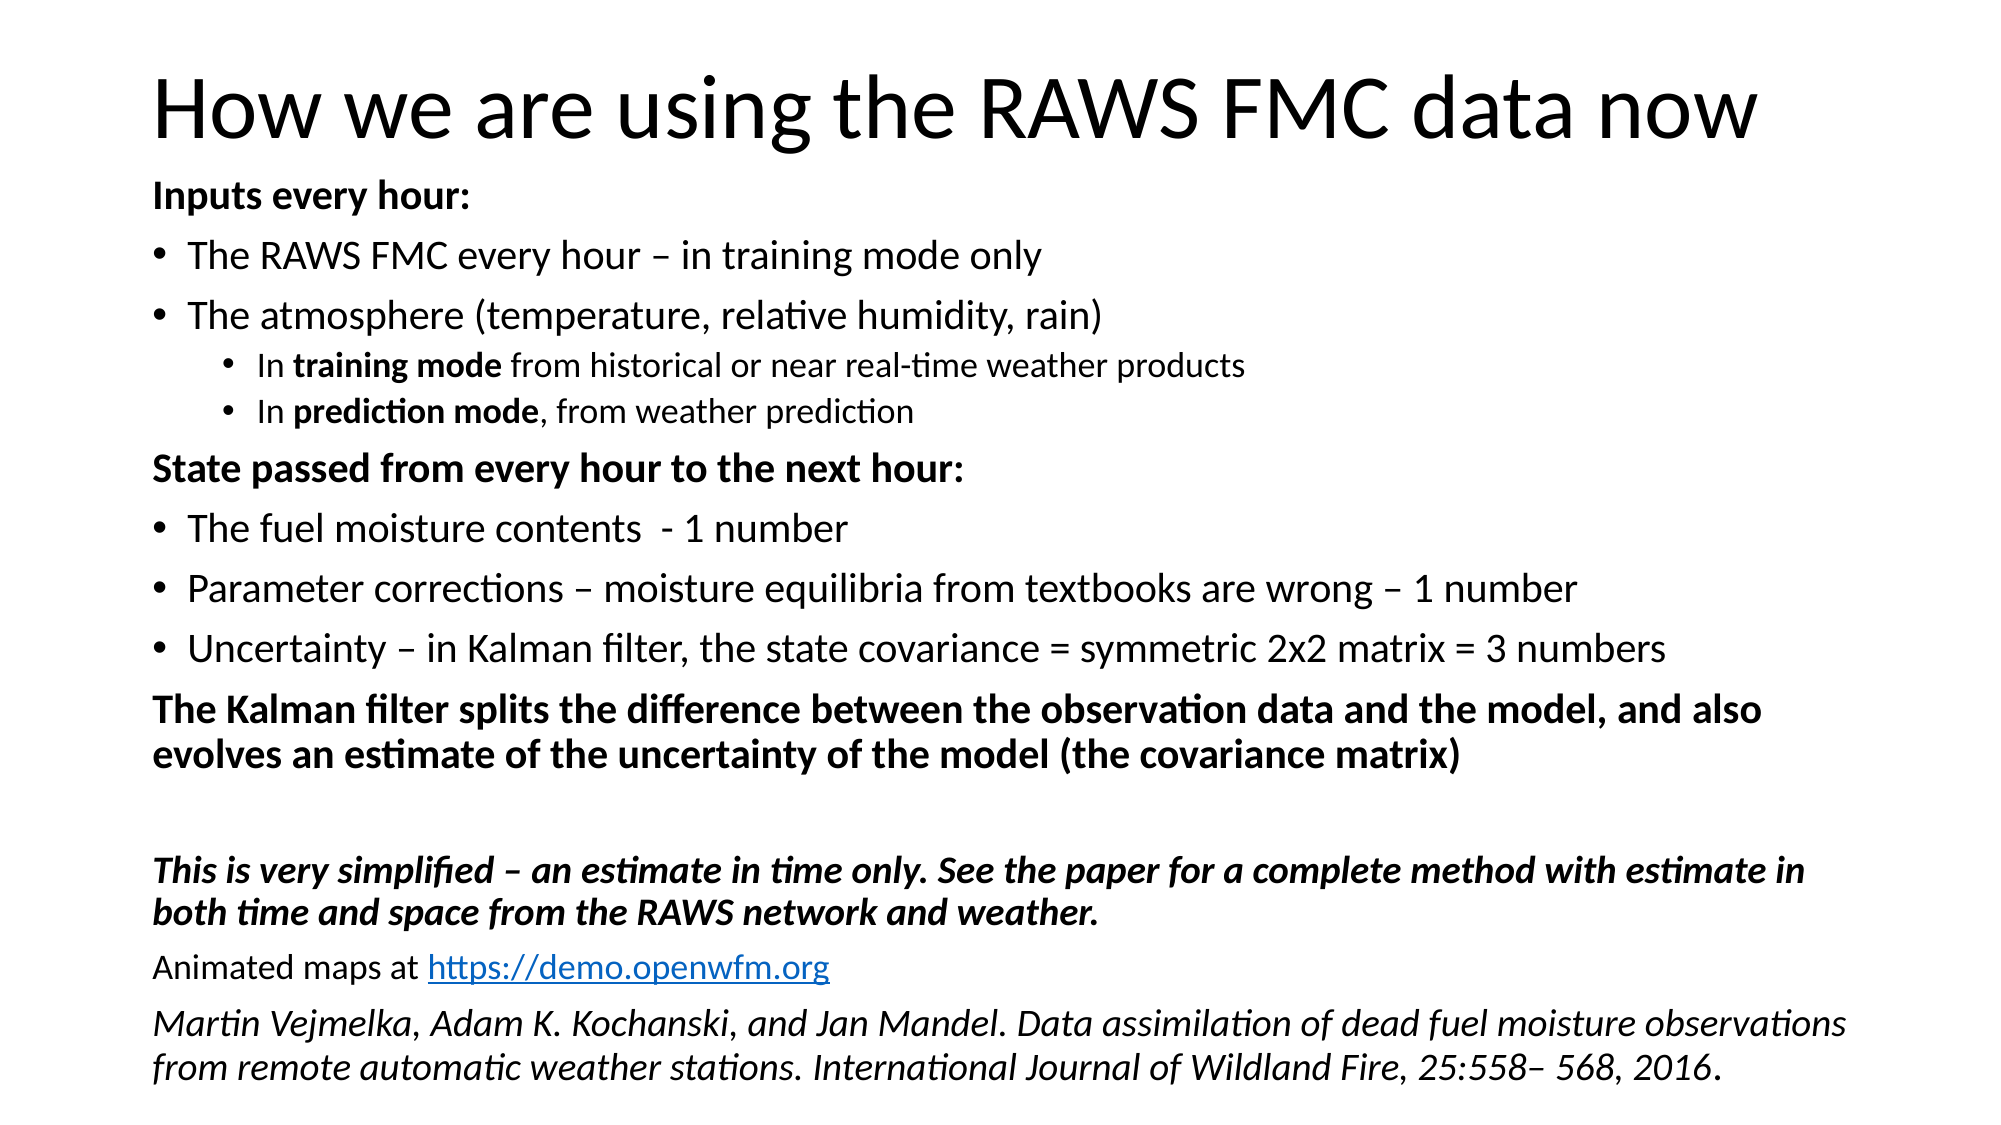

# How we are using the RAWS FMC data now
Inputs every hour:
The RAWS FMC every hour – in training mode only
The atmosphere (temperature, relative humidity, rain)
In training mode from historical or near real-time weather products
In prediction mode, from weather prediction
State passed from every hour to the next hour:
The fuel moisture contents  - 1 number
Parameter corrections – moisture equilibria from textbooks are wrong – 1 number
Uncertainty – in Kalman filter, the state covariance = symmetric 2x2 matrix = 3 numbers
The Kalman filter splits the difference between the observation data and the model, and also evolves an estimate of the uncertainty of the model (the covariance matrix)

This is very simplified – an estimate in time only. See the paper for a complete method with estimate in both time and space from the RAWS network and weather.
Animated maps at https://demo.openwfm.org
Martin Vejmelka, Adam K. Kochanski, and Jan Mandel. Data assimilation of dead fuel moisture observations from remote automatic weather stations. International Journal of Wildland Fire, 25:558– 568, 2016.